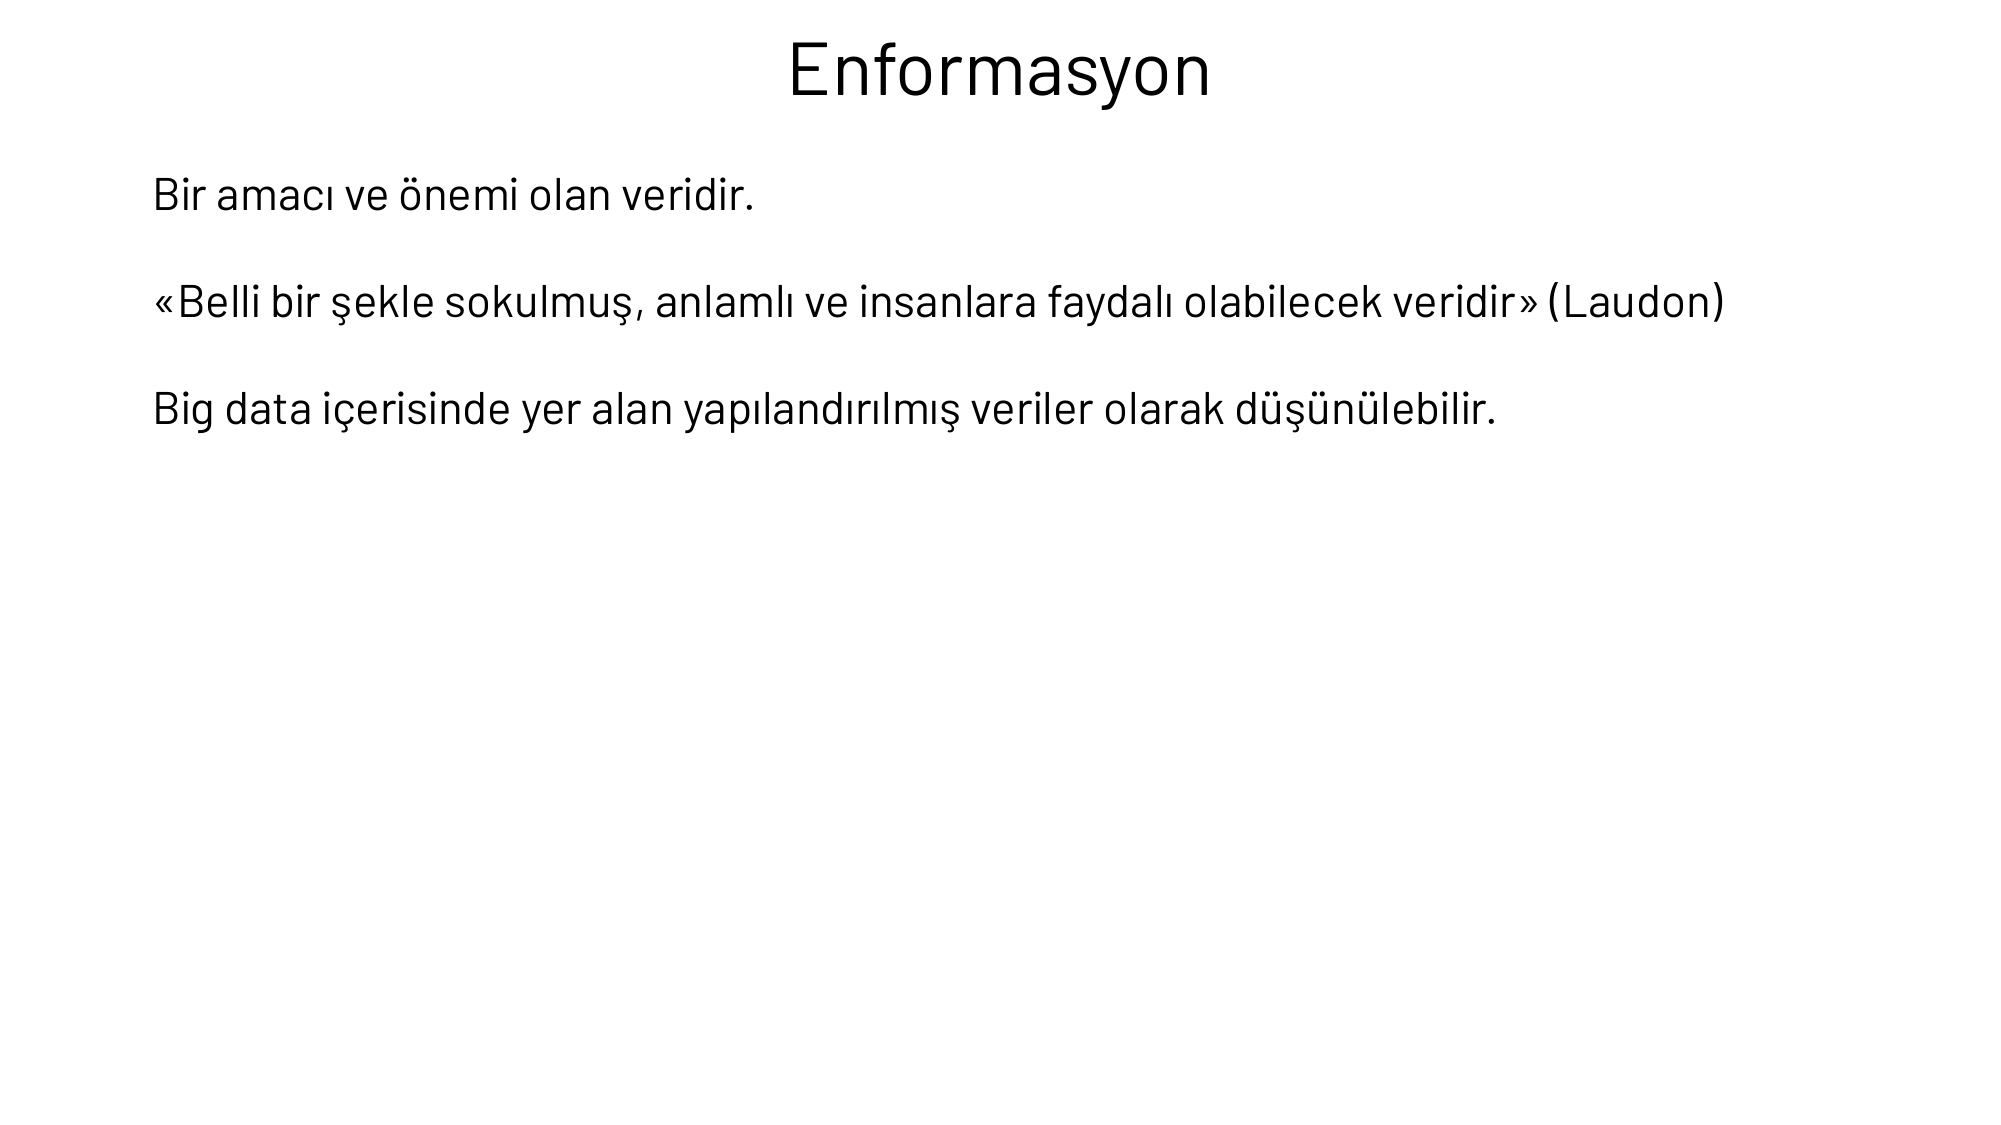

# Enformasyon
Bir amacı ve önemi olan veridir.
«Belli bir şekle sokulmuş, anlamlı ve insanlara faydalı olabilecek veridir» (Laudon)
Big data içerisinde yer alan yapılandırılmış veriler olarak düşünülebilir.